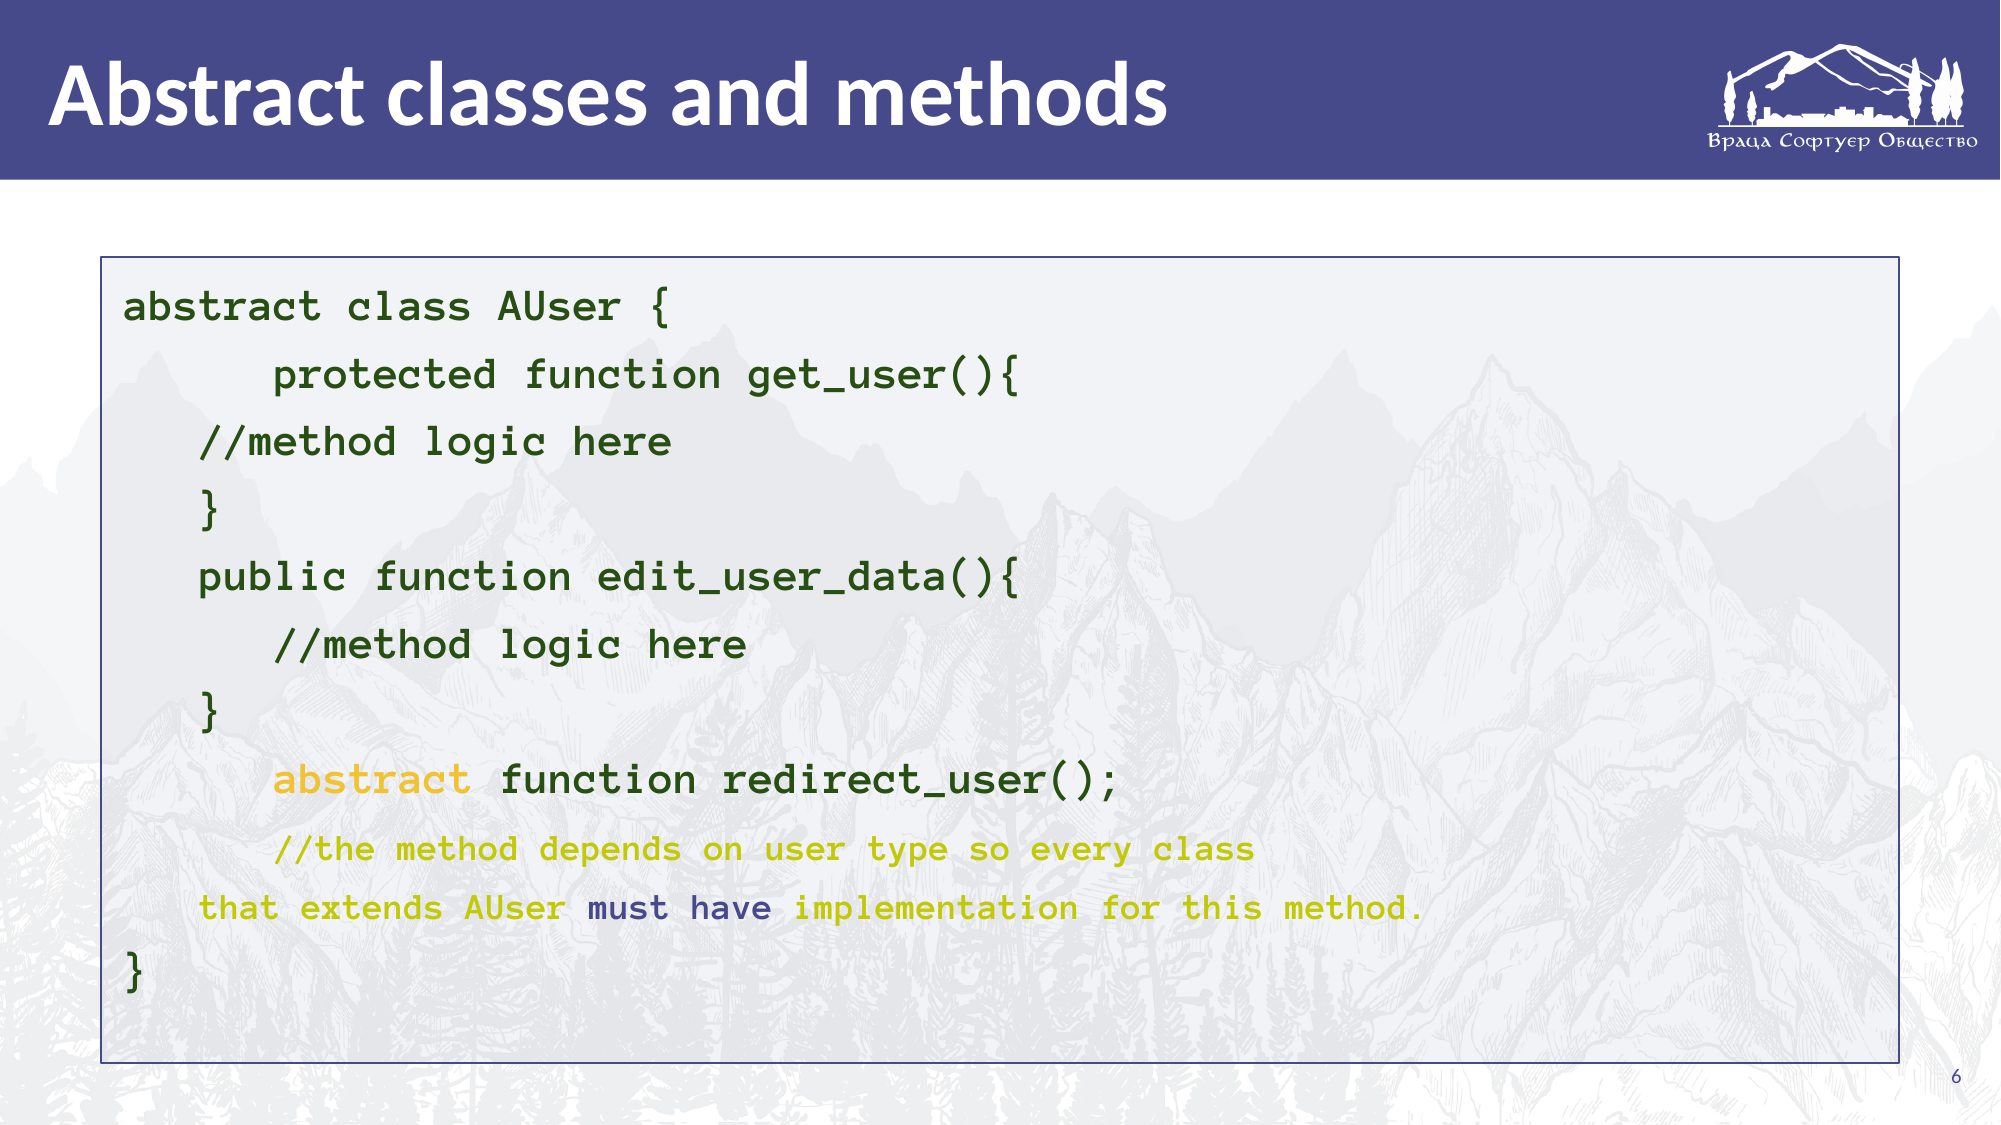

# Abstract classes and methods
abstract class AUser {
	protected function get_user(){
//method logic here
}
public function edit_user_data(){
	//method logic here
}
	abstract function redirect_user();
	//the method depends on user type so every class
that extends AUser must have implementation for this method.
}
6